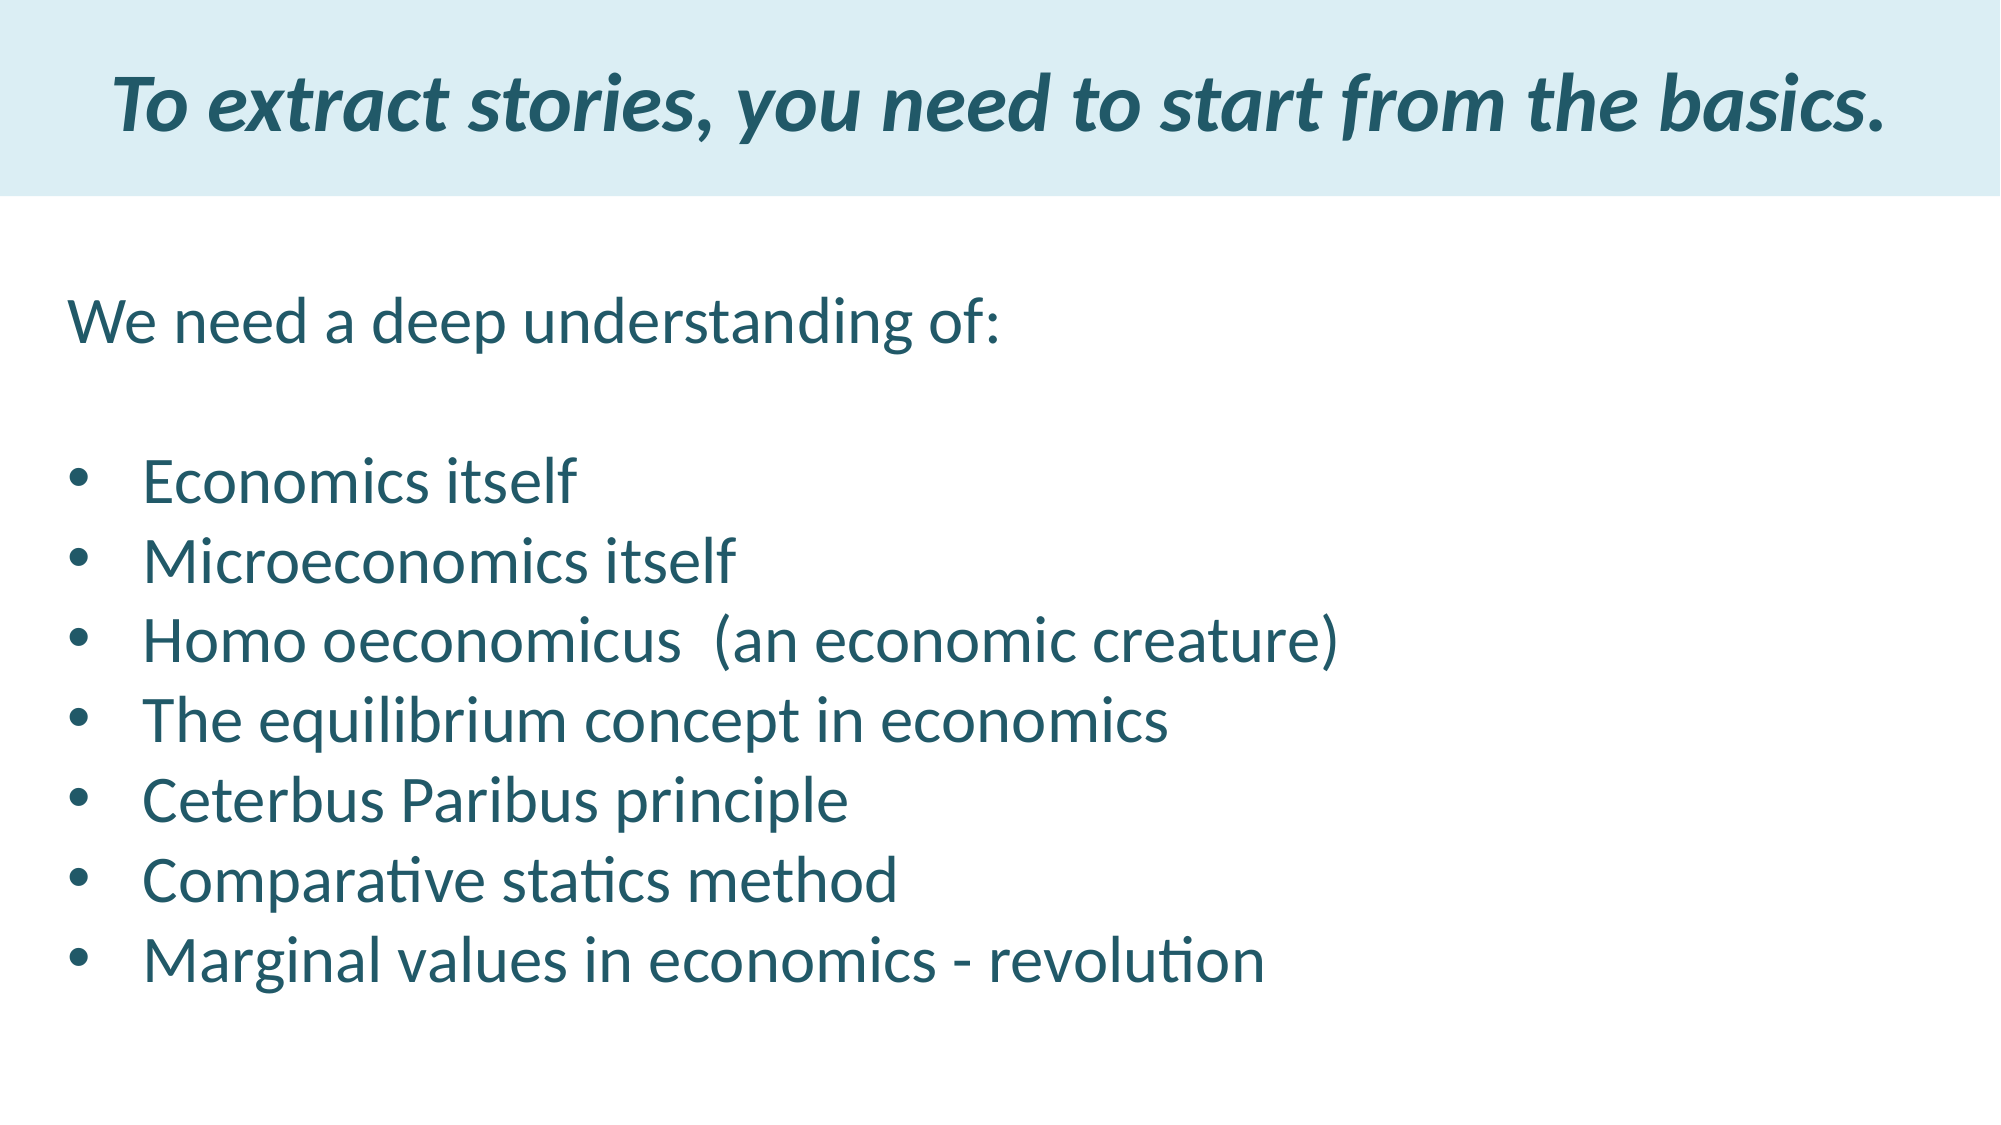

To extract stories, you need to start from the basics.
We need a deep understanding of:

Economics itself
Microeconomics itself
Homo oeconomicus  (an economic creature)
The equilibrium concept in economics
Ceterbus Paribus principle
Comparative statics method
Marginal values in economics - revolution